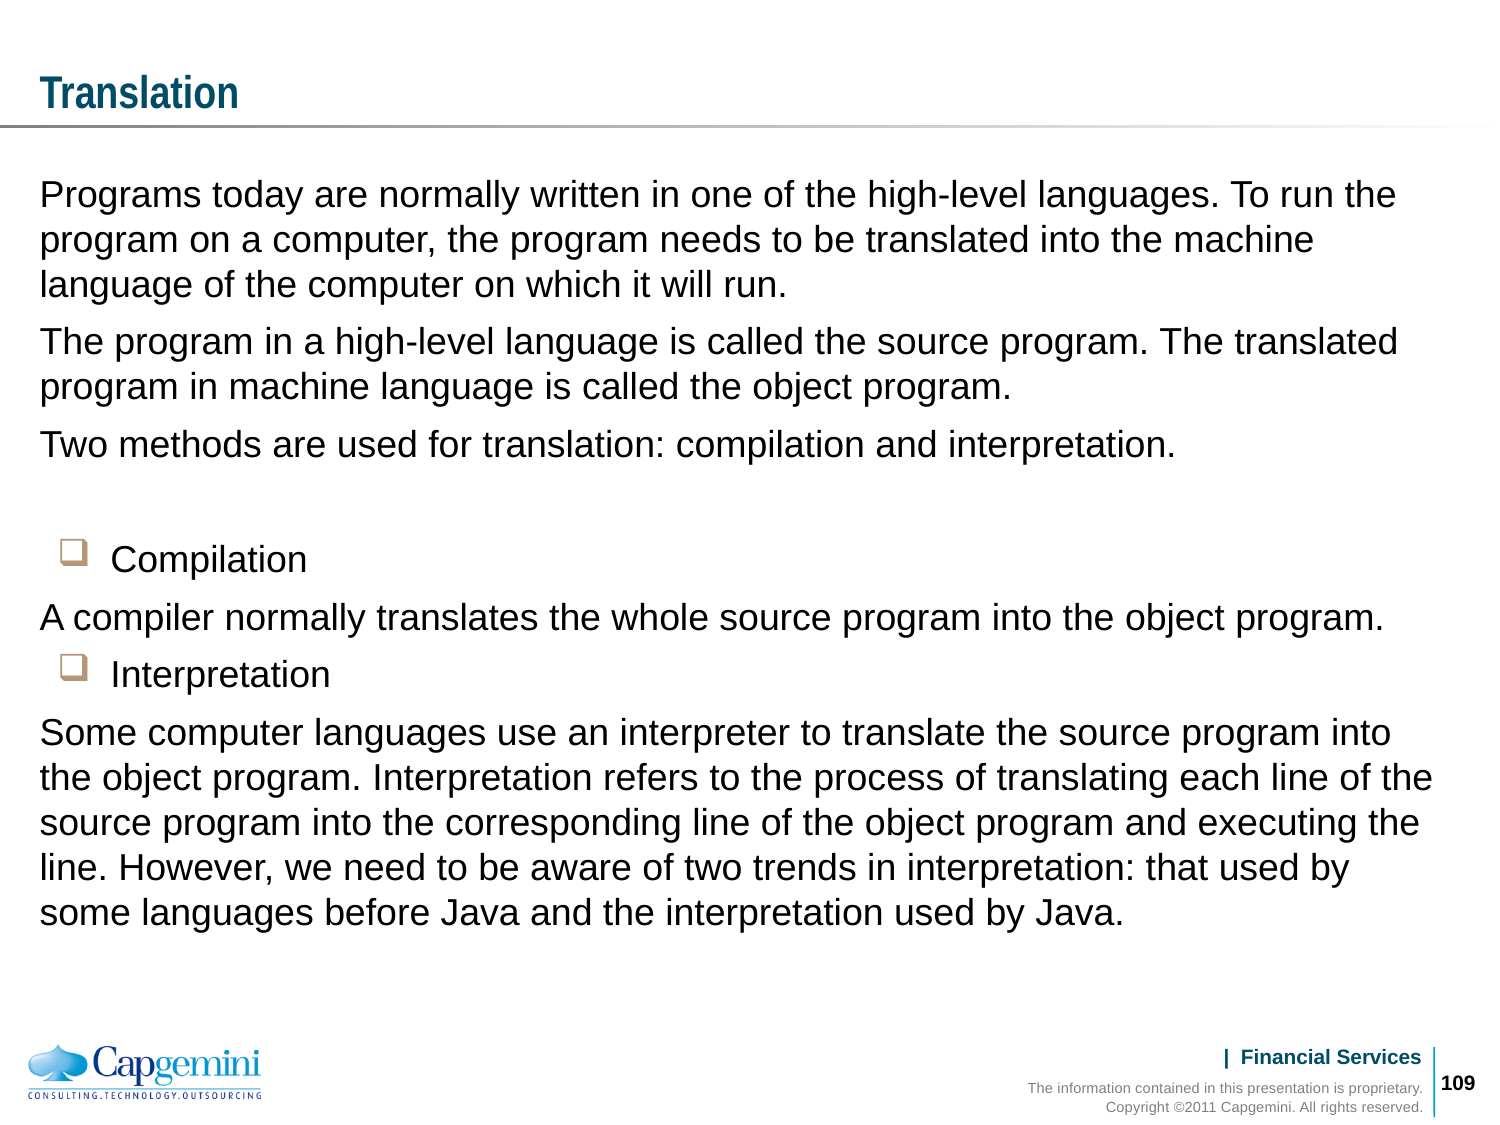

# Translation
Programs today are normally written in one of the high-level languages. To run the program on a computer, the program needs to be translated into the machine language of the computer on which it will run.
The program in a high-level language is called the source program. The translated program in machine language is called the object program.
Two methods are used for translation: compilation and interpretation.

Compilation
A compiler normally translates the whole source program into the object program.
Interpretation
Some computer languages use an interpreter to translate the source program into the object program. Interpretation refers to the process of translating each line of the source program into the corresponding line of the object program and executing the line. However, we need to be aware of two trends in interpretation: that used by some languages before Java and the interpretation used by Java.